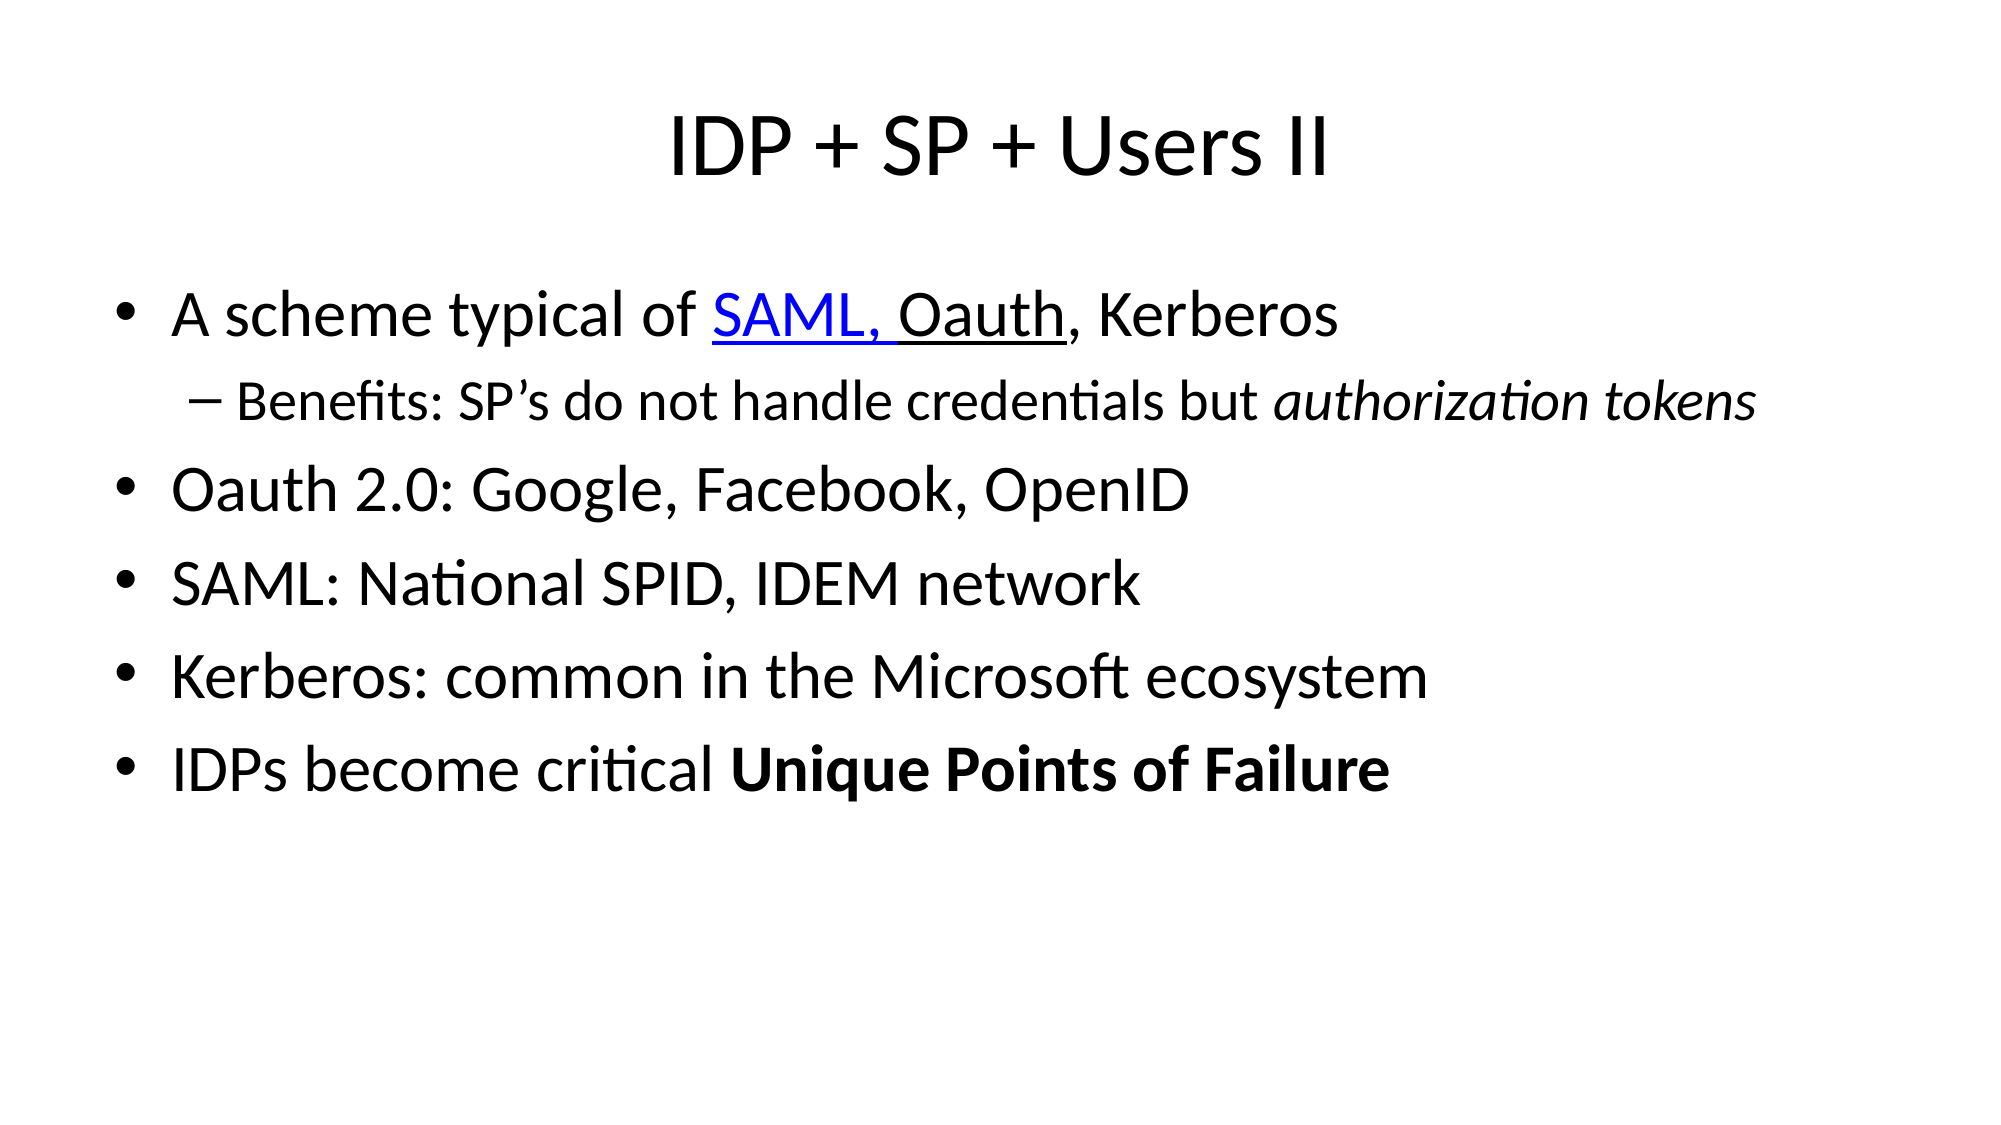

# IDP + SP + Users II
A scheme typical of SAML, Oauth, Kerberos
Benefits: SP’s do not handle credentials but authorization tokens
Oauth 2.0: Google, Facebook, OpenID
SAML: National SPID, IDEM network
Kerberos: common in the Microsoft ecosystem
IDPs become critical Unique Points of Failure